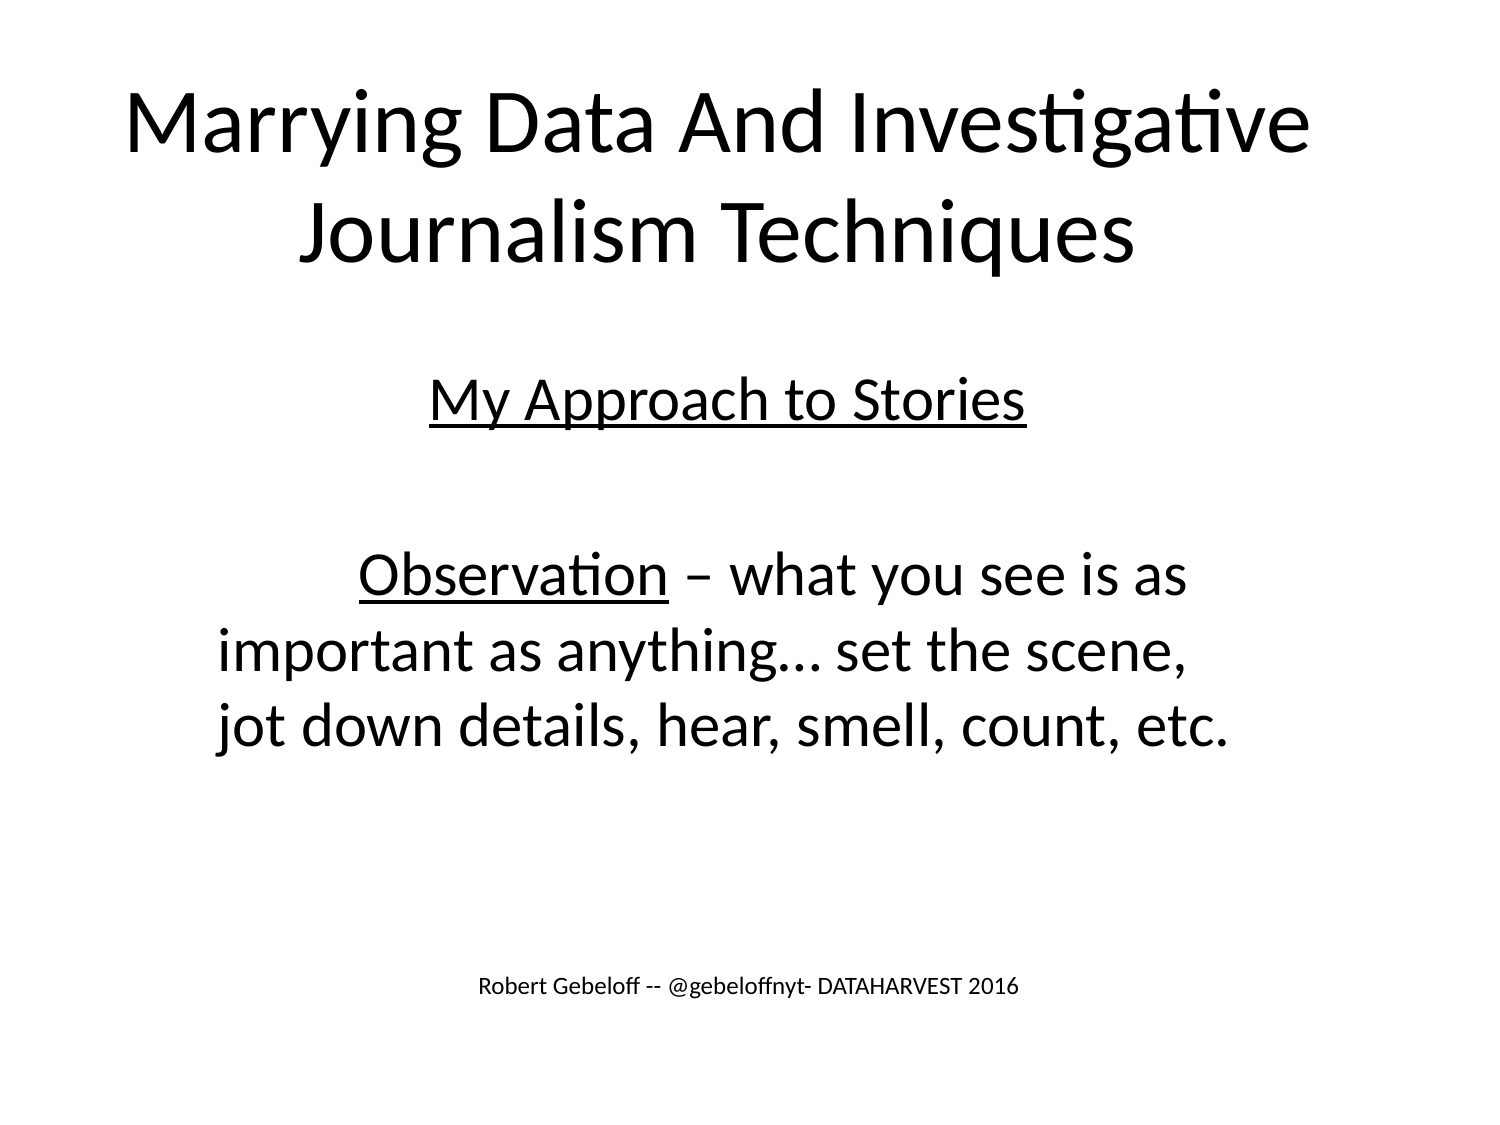

# Marrying Data And Investigative Journalism Techniques
My Approach to Stories

	Observation – what you see is as important as anything… set the scene, jot down details, hear, smell, count, etc.

Robert Gebeloff -- @gebeloffnyt- DATAHARVEST 2016